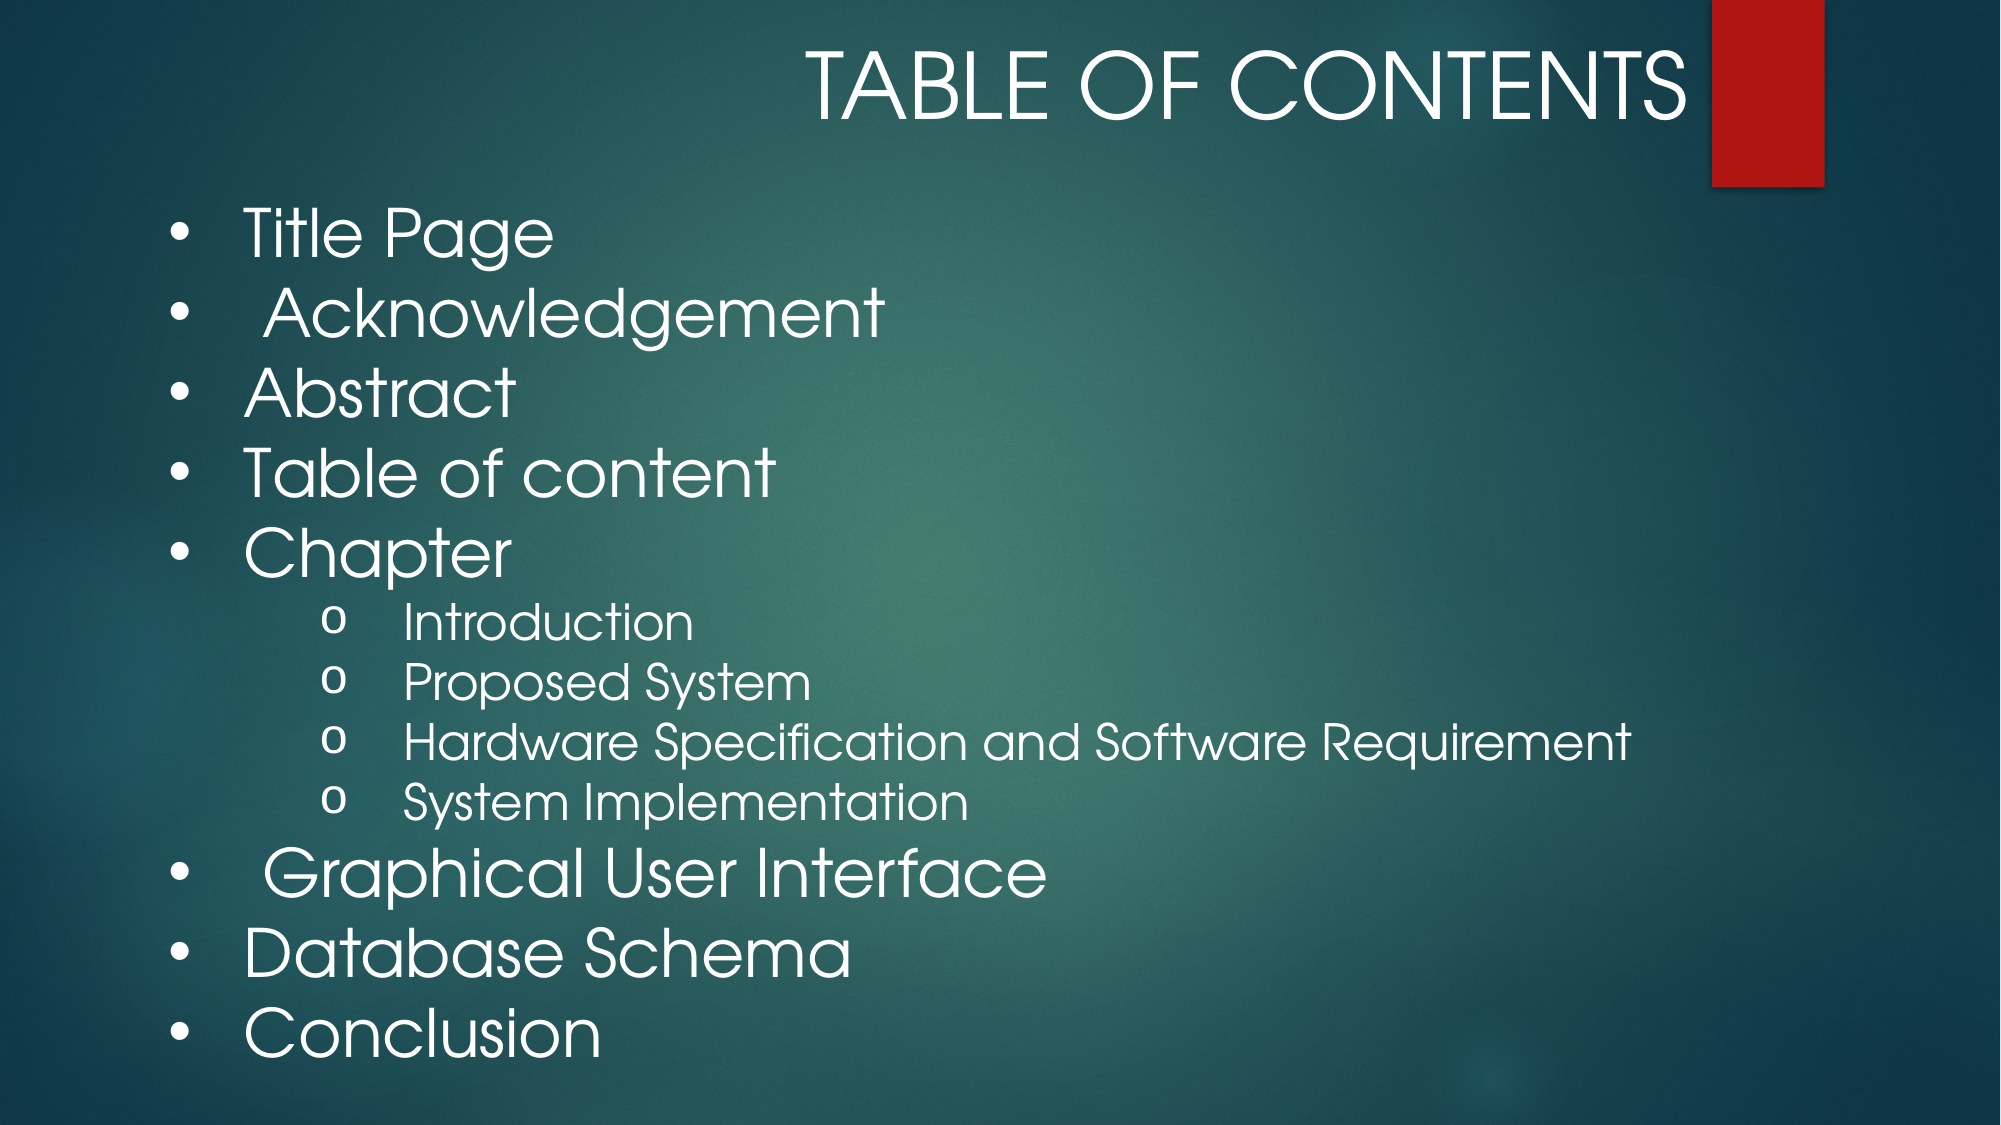

TABLE OF CONTENTS
Title Page
 Acknowledgement
Abstract
Table of content
Chapter
Introduction
Proposed System
Hardware Specification and Software Requirement
System Implementation
 Graphical User Interface
Database Schema
Conclusion